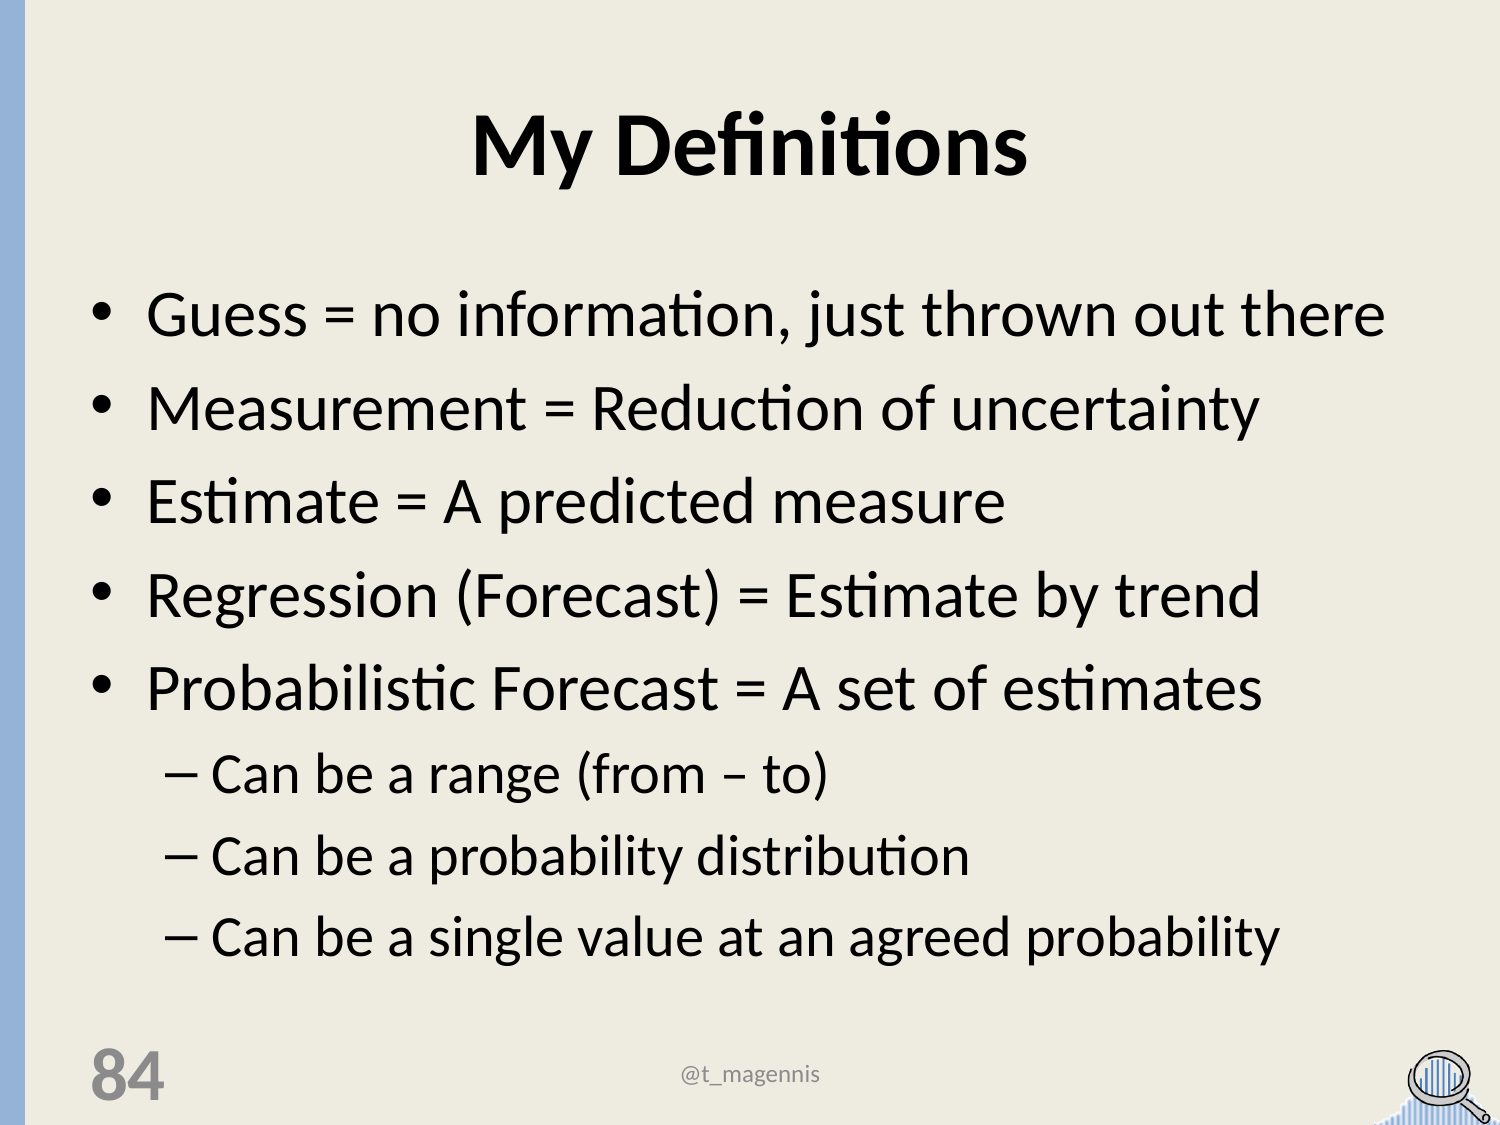

# My Definitions
Guess = no information, just thrown out there
Measurement = Reduction of uncertainty
Estimate = A predicted measure
Regression (Forecast) = Estimate by trend
Probabilistic Forecast = A set of estimates
Can be a range (from – to)
Can be a probability distribution
Can be a single value at an agreed probability

84
@t_magennis